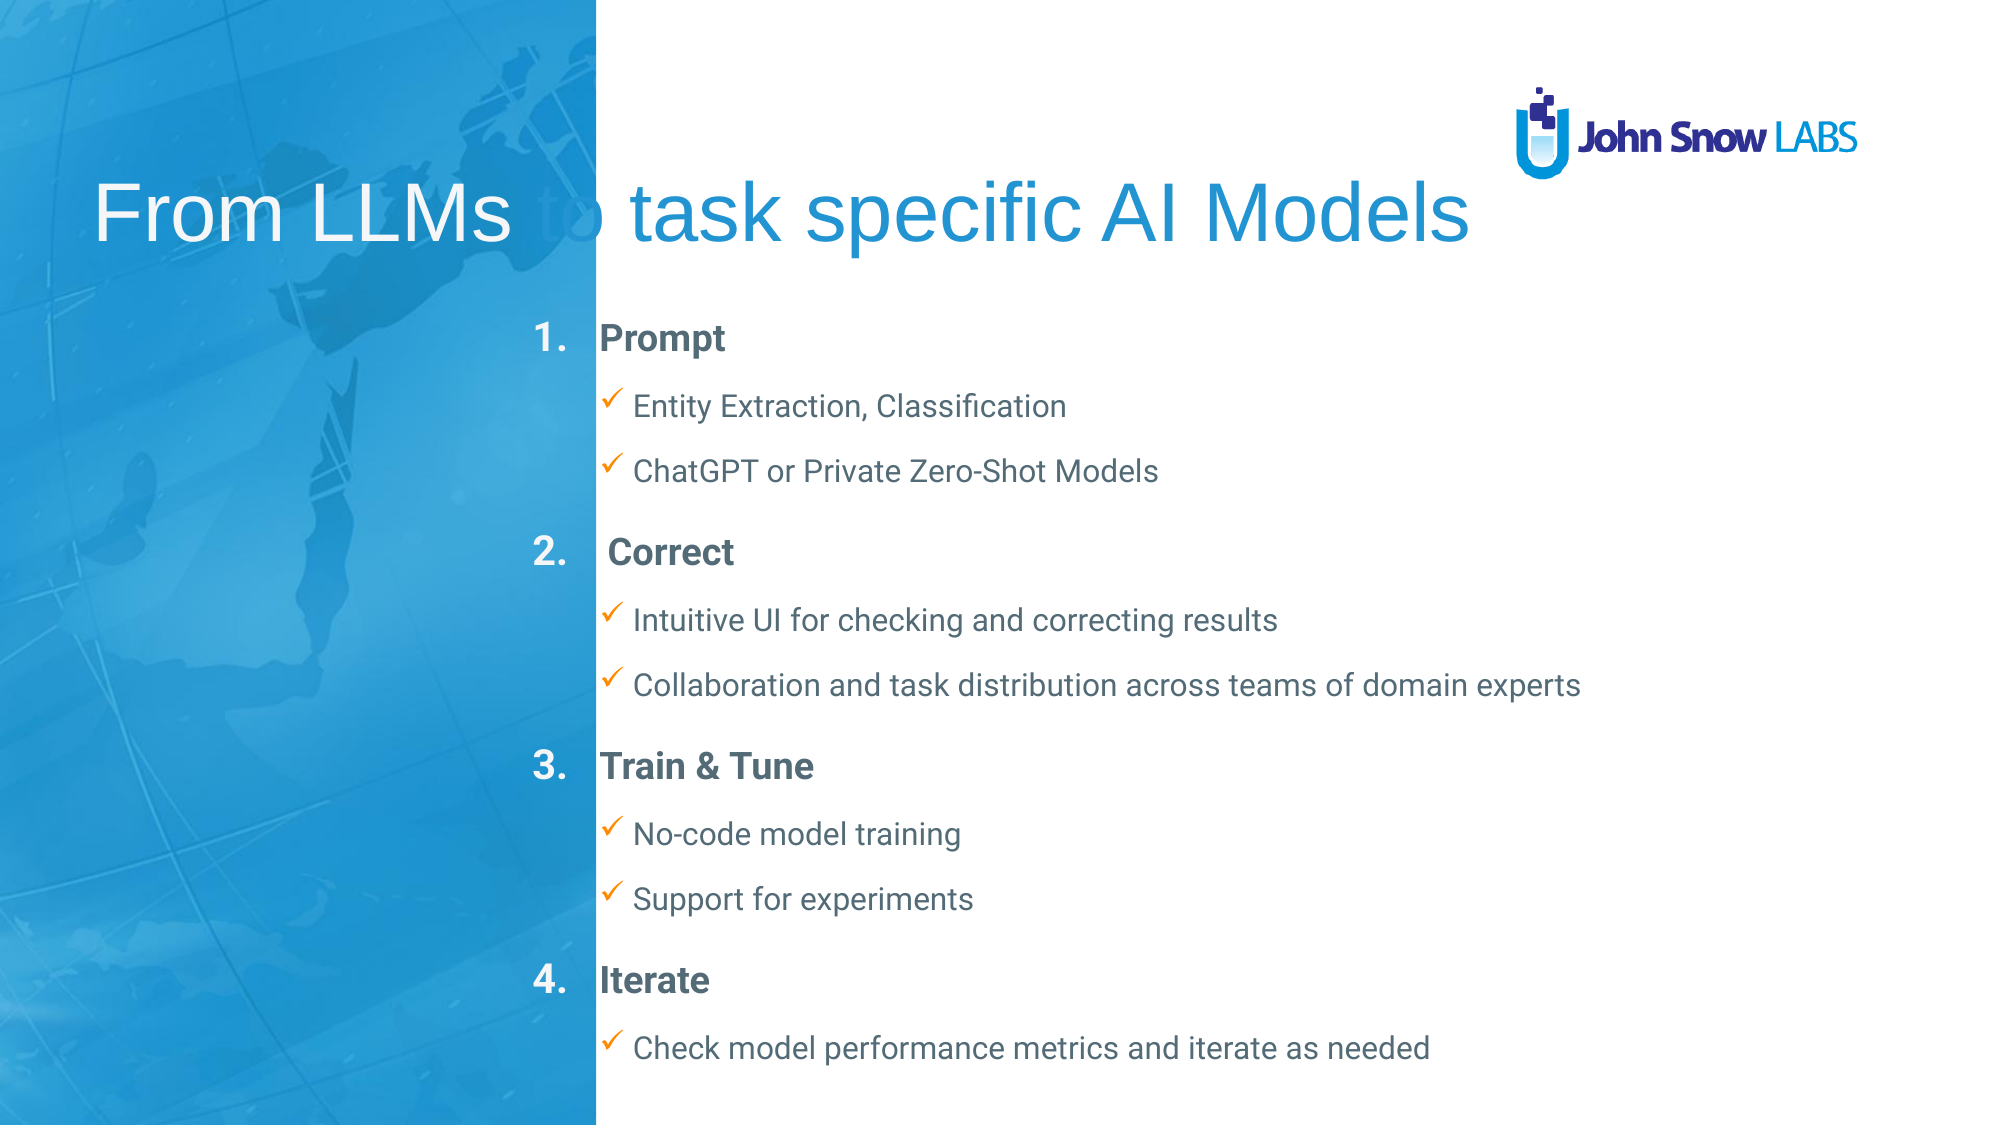

# From LLMs to task specific AI Models
Prompt
Entity Extraction, Classification
ChatGPT or Private Zero-Shot Models
Correct
Intuitive UI for checking and correcting results
Collaboration and task distribution across teams of domain experts
Train & Tune
No-code model training
Support for experiments
Iterate
Check model performance metrics and iterate as needed